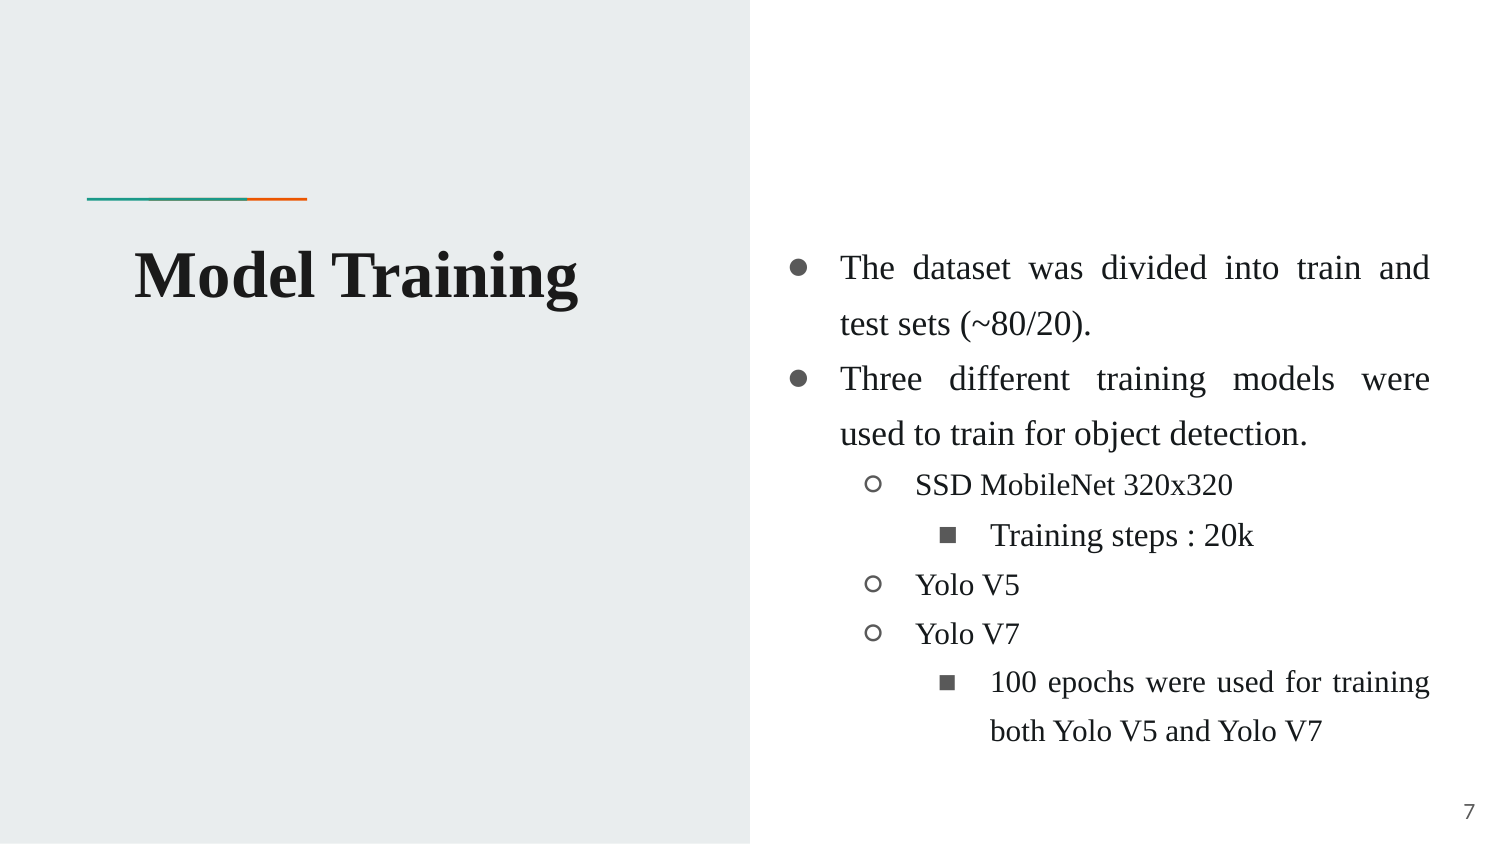

# Model Training
The dataset was divided into train and test sets (~80/20).
Three different training models were used to train for object detection.
SSD MobileNet 320x320
Training steps : 20k
Yolo V5
Yolo V7
100 epochs were used for training both Yolo V5 and Yolo V7

7